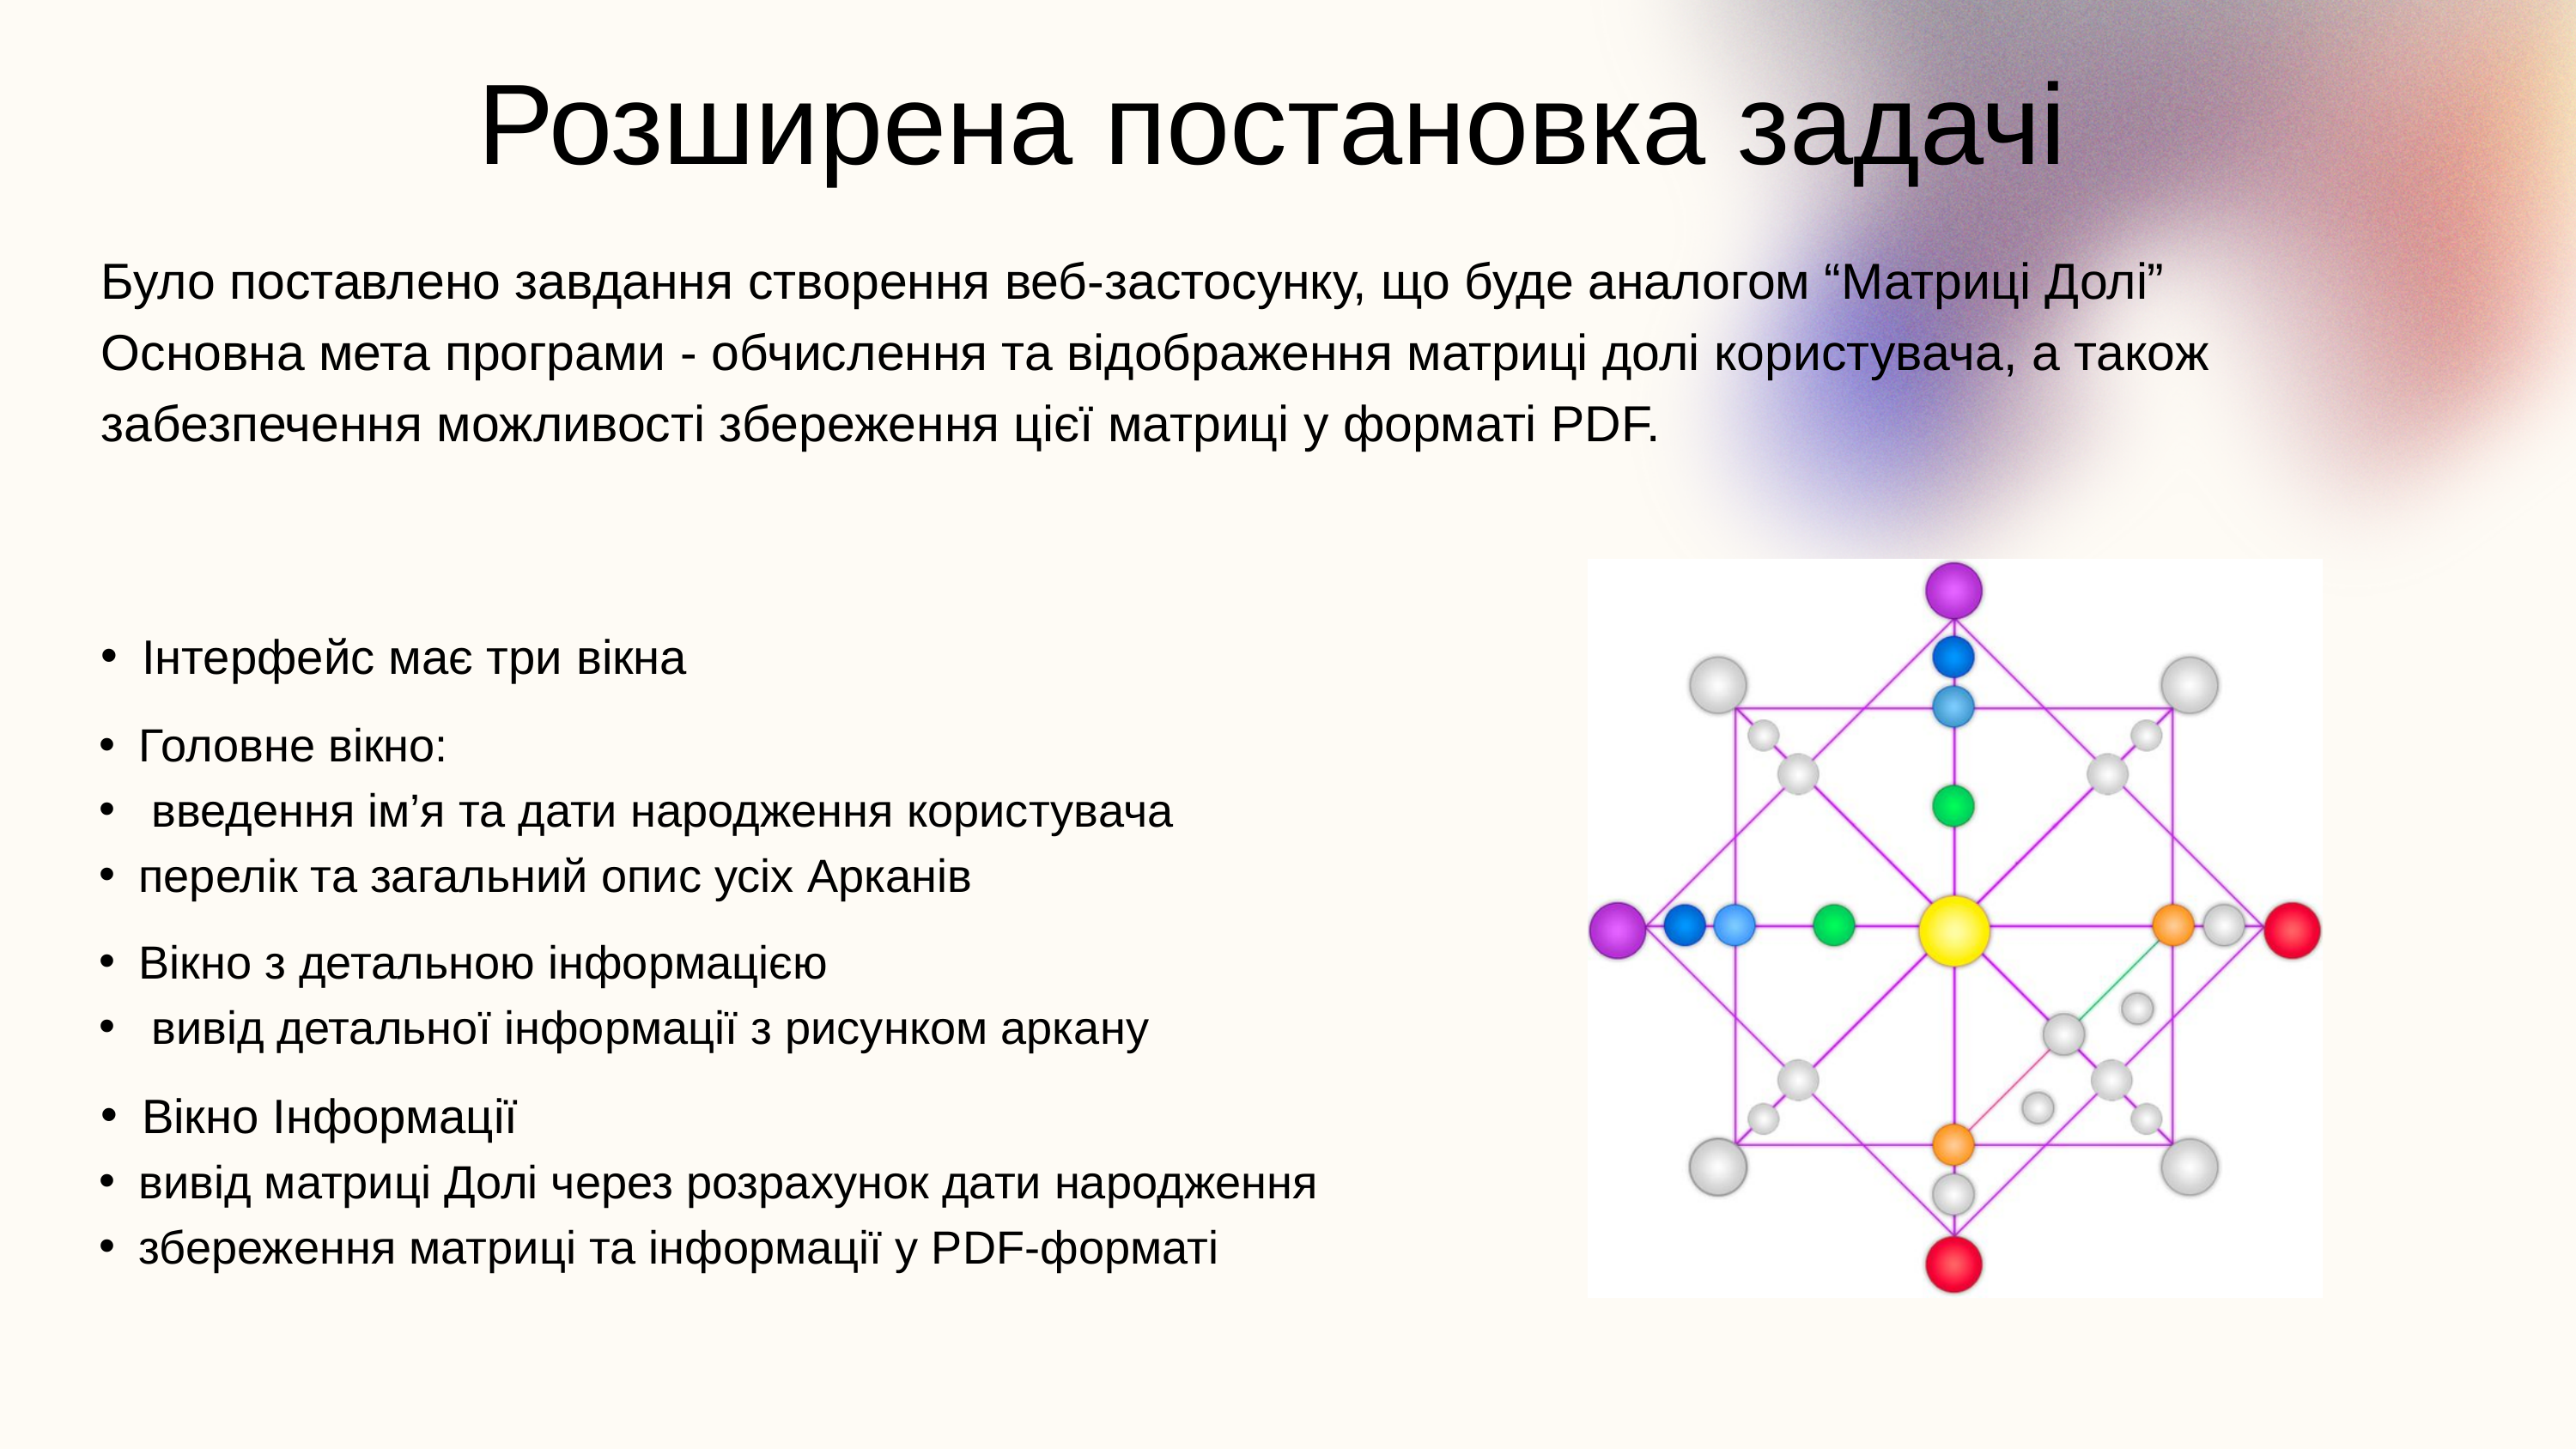

Розширена постановка задачі
Було поставлено завдання створення веб-застосунку, що буде аналогом “Матриці Долі”
Основна мета програми - обчислення та відображення матриці долі користувача, а також забезпечення можливості збереження цієї матриці у форматі PDF.

Інтерфейс має три вікна
Головне вікно:
 введення ім’я та дати народження користувача
перелік та загальний опис усіх Арканів
Вікно з детальною інформацією
 вивід детальної інформації з рисунком аркану
Вікно Інформації
вивід матриці Долі через розрахунок дати народження
збереження матриці та інформації у PDF-форматі